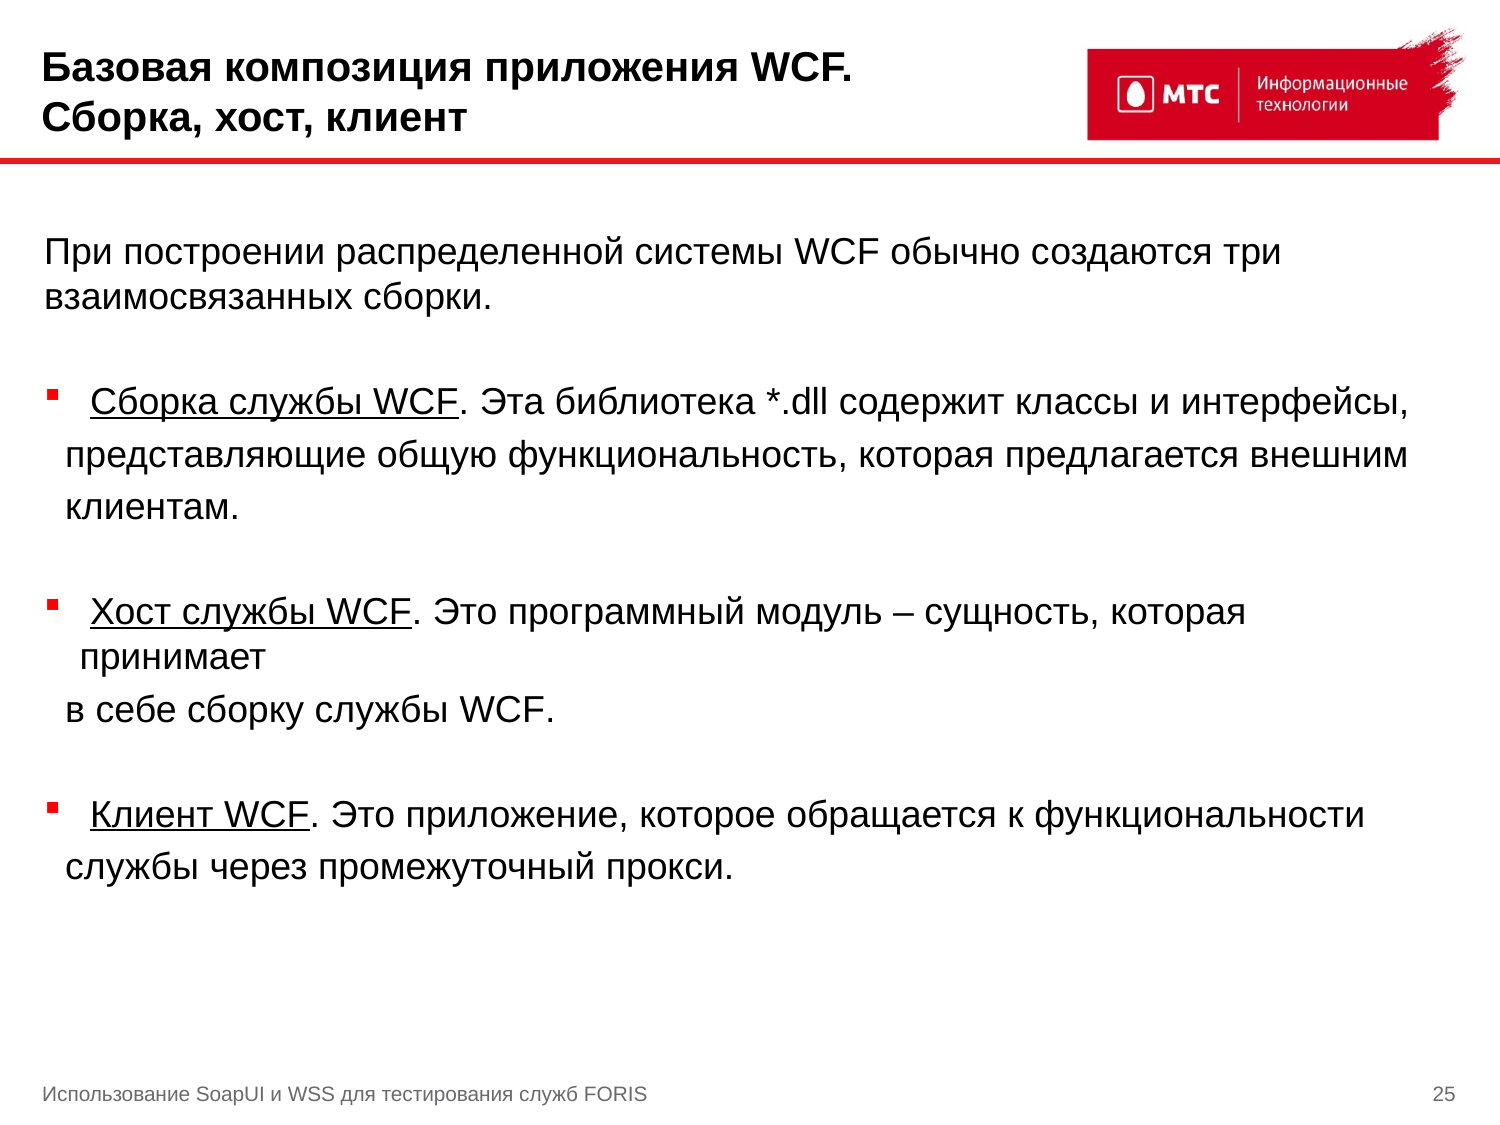

# Базовая композиция приложения WCF. Сборка, хост, клиент
При построении распределенной системы WCF обычно создаются три взаимосвязанных сборки.

 Сборка службы WCF. Эта библиотека *.dll содержит классы и интерфейсы,
  представляющие общую функциональность, которая предлагается внешним
  клиентам.

 Хост службы WCF. Это программный модуль – сущность, которая принимает
  в себе сборку службы WCF.

 Клиент WCF. Это приложение, которое обращается к функциональности
  службы через промежуточный прокси.

Использование SoapUI и WSS для тестирования служб FORIS
25